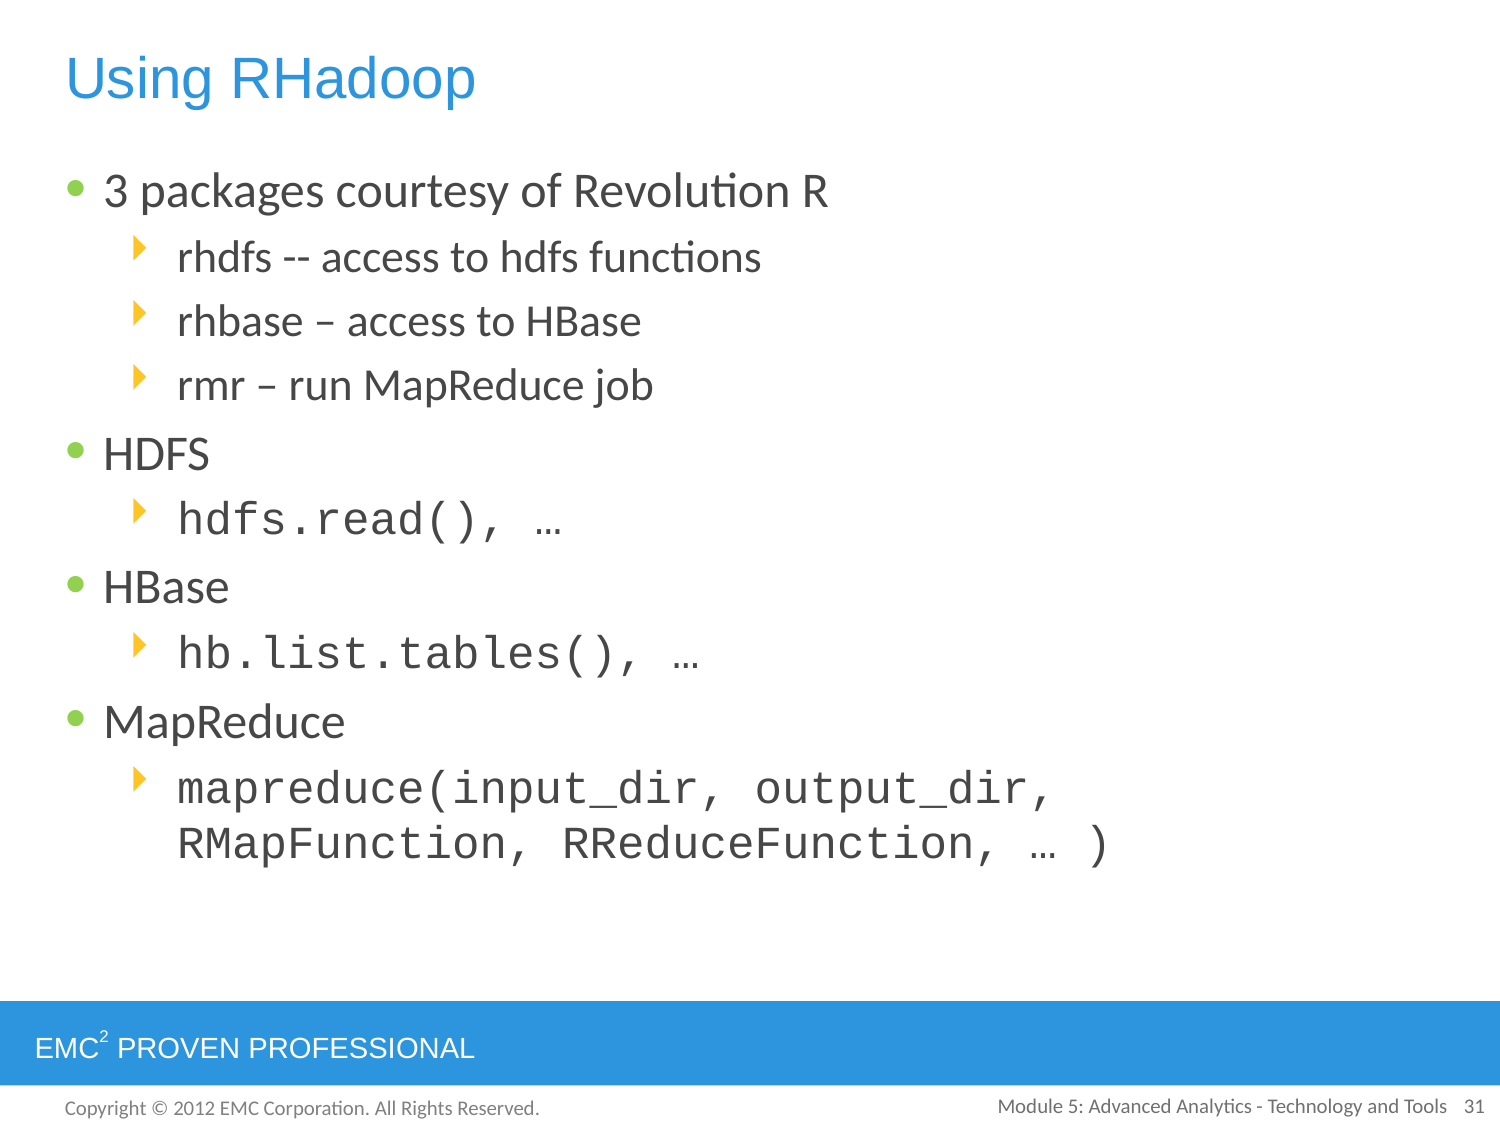

# Using RHadoop
3 packages courtesy of Revolution R
rhdfs -- access to hdfs functions
rhbase – access to HBase
rmr – run MapReduce job
HDFS
hdfs.read(), …
HBase
hb.list.tables(), …
MapReduce
mapreduce(input_dir, output_dir, 	RMapFunction, RReduceFunction, … )

Module 5: Advanced Analytics - Technology and Tools
31